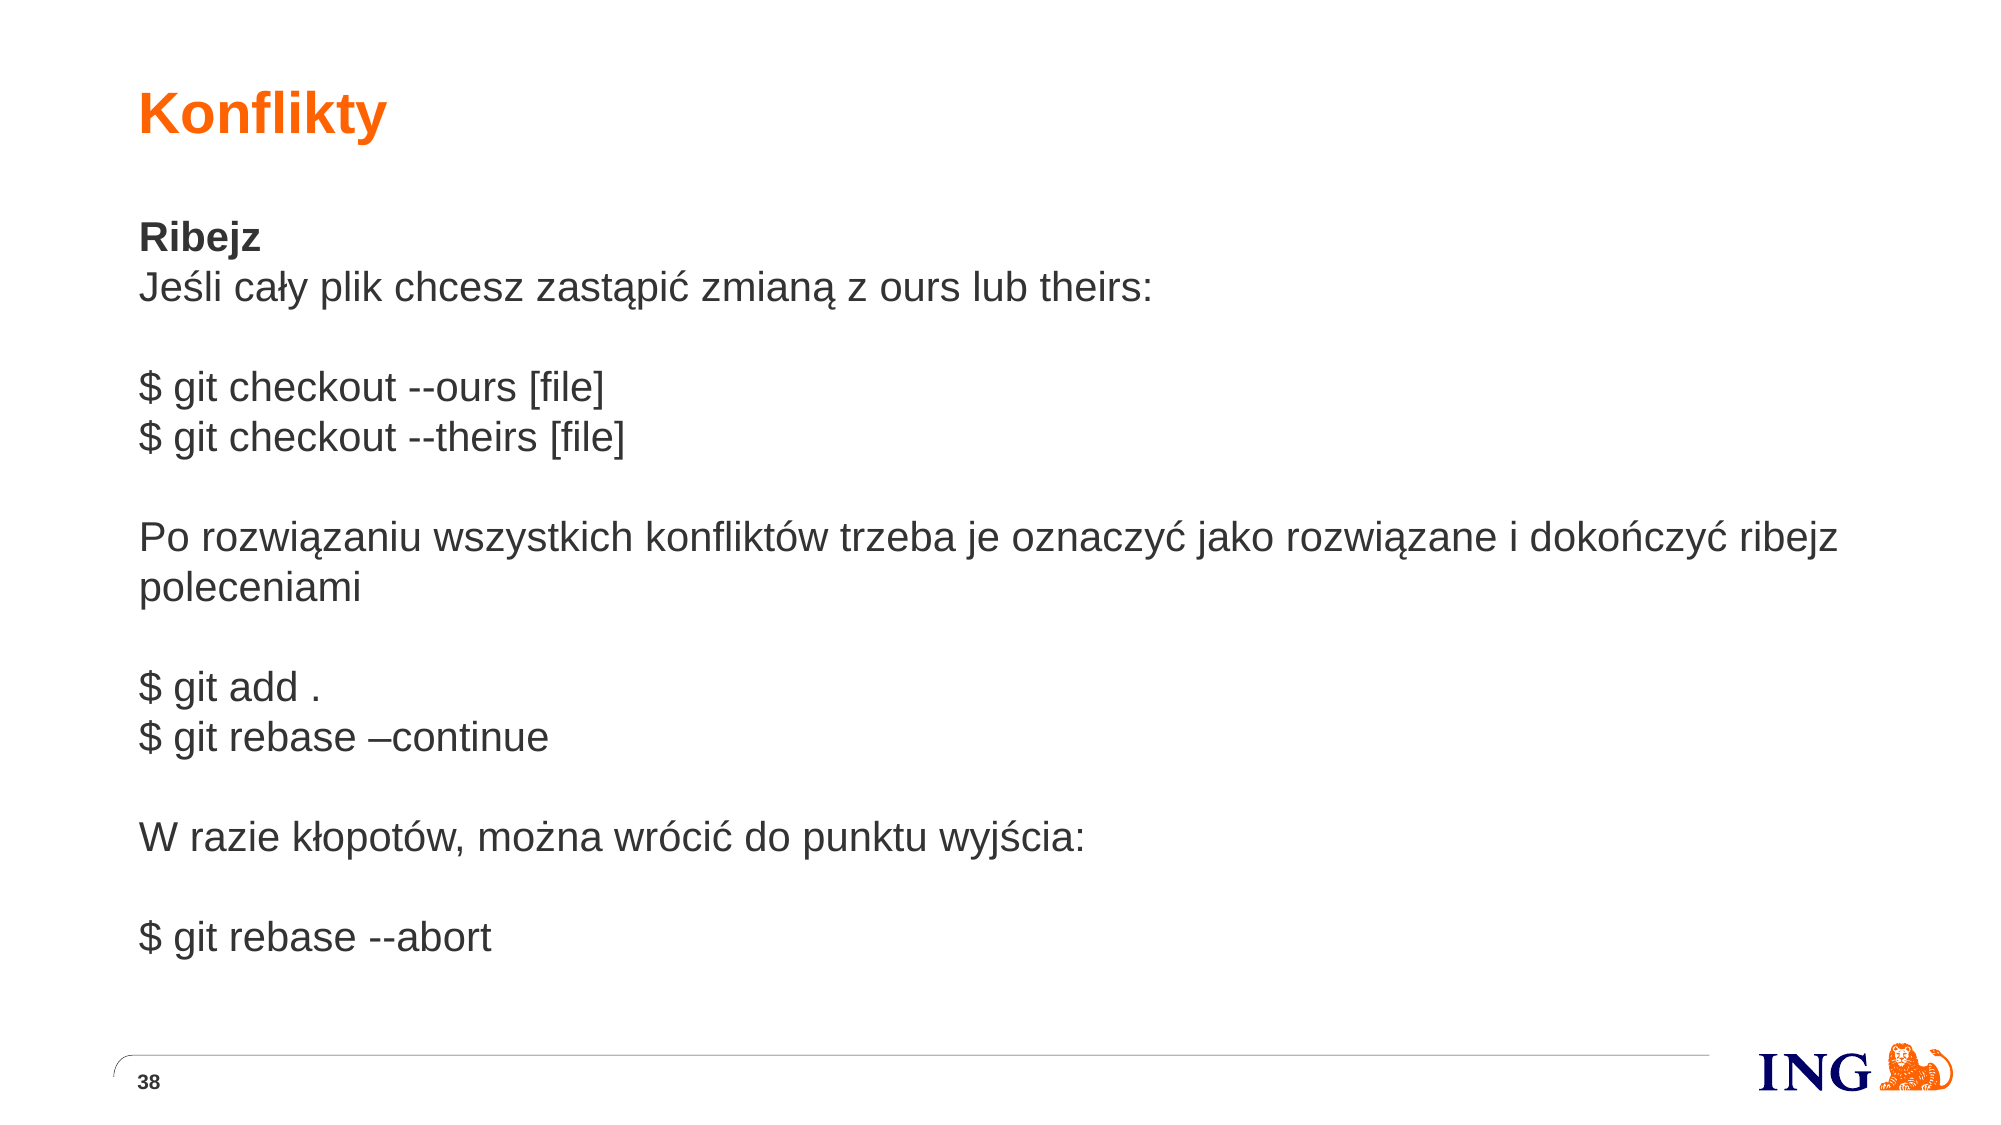

# Konflikty
Ribejz
Jeśli cały plik chcesz zastąpić zmianą z ours lub theirs:

$ git checkout --ours [file]
$ git checkout --theirs [file]

Po rozwiązaniu wszystkich konfliktów trzeba je oznaczyć jako rozwiązane i dokończyć ribejz poleceniami

$ git add .
$ git rebase –continue

W razie kłopotów, można wrócić do punktu wyjścia:

$ git rebase --abort

38